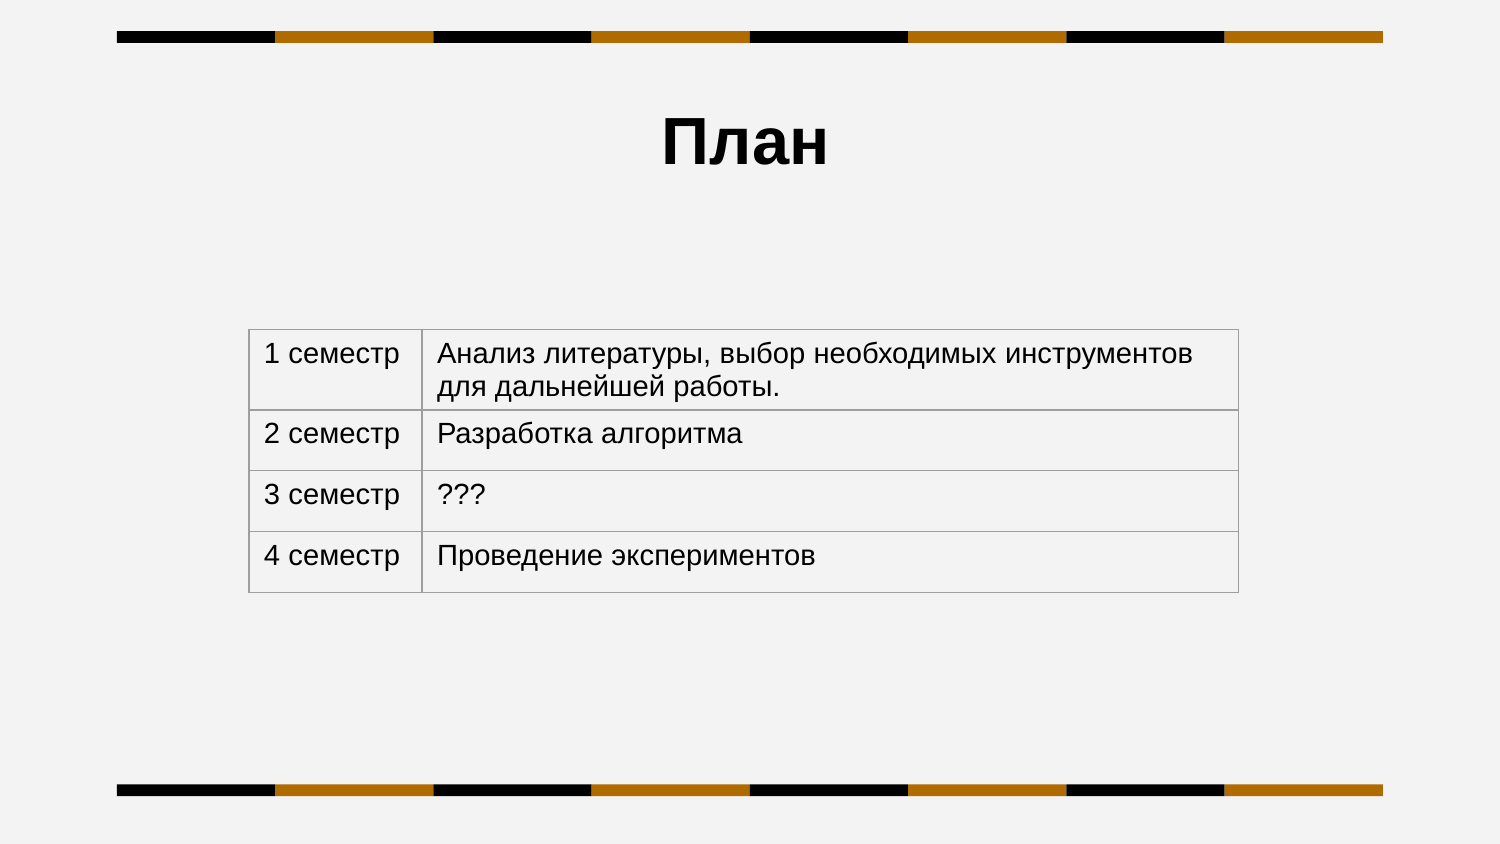

План
| 1 семестр | Анализ литературы, выбор необходимых инструментов для дальнейшей работы. |
| --- | --- |
| 2 семестр | Разработка алгоритма |
| 3 семестр | ??? |
| 4 семестр | Проведение экспериментов |